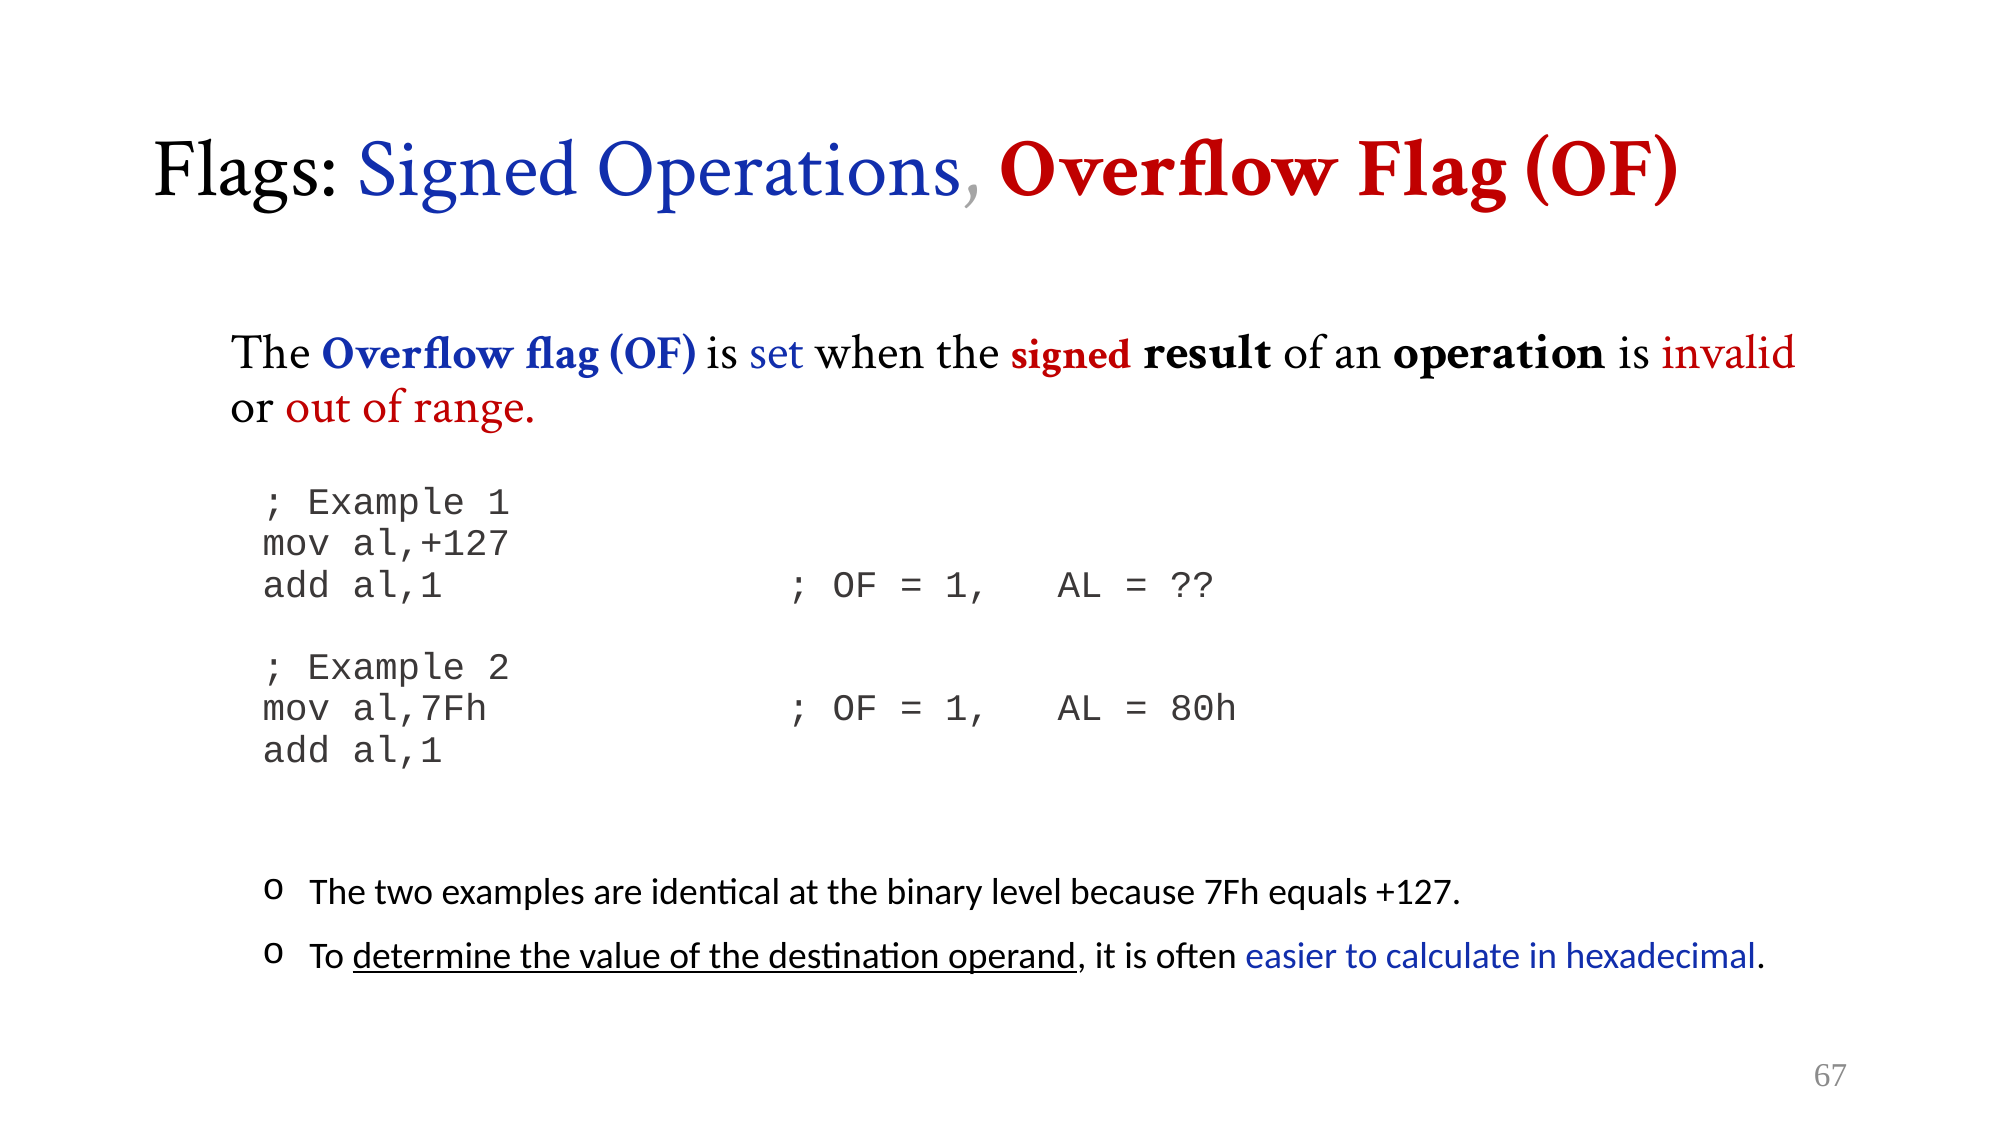

# Flags: Signed Operations, Overflow Flag (OF)
The Overflow flag (OF) is set when the signed result of an operation is invalid or out of range.
; Example 1
mov al,+127
add al,1	; OF = 1,   AL = ??

; Example 2
mov al,7Fh	; OF = 1,   AL = 80h
add al,1
The two examples are identical at the binary level because 7Fh equals +127.
To determine the value of the destination operand, it is often easier to calculate in hexadecimal.
67